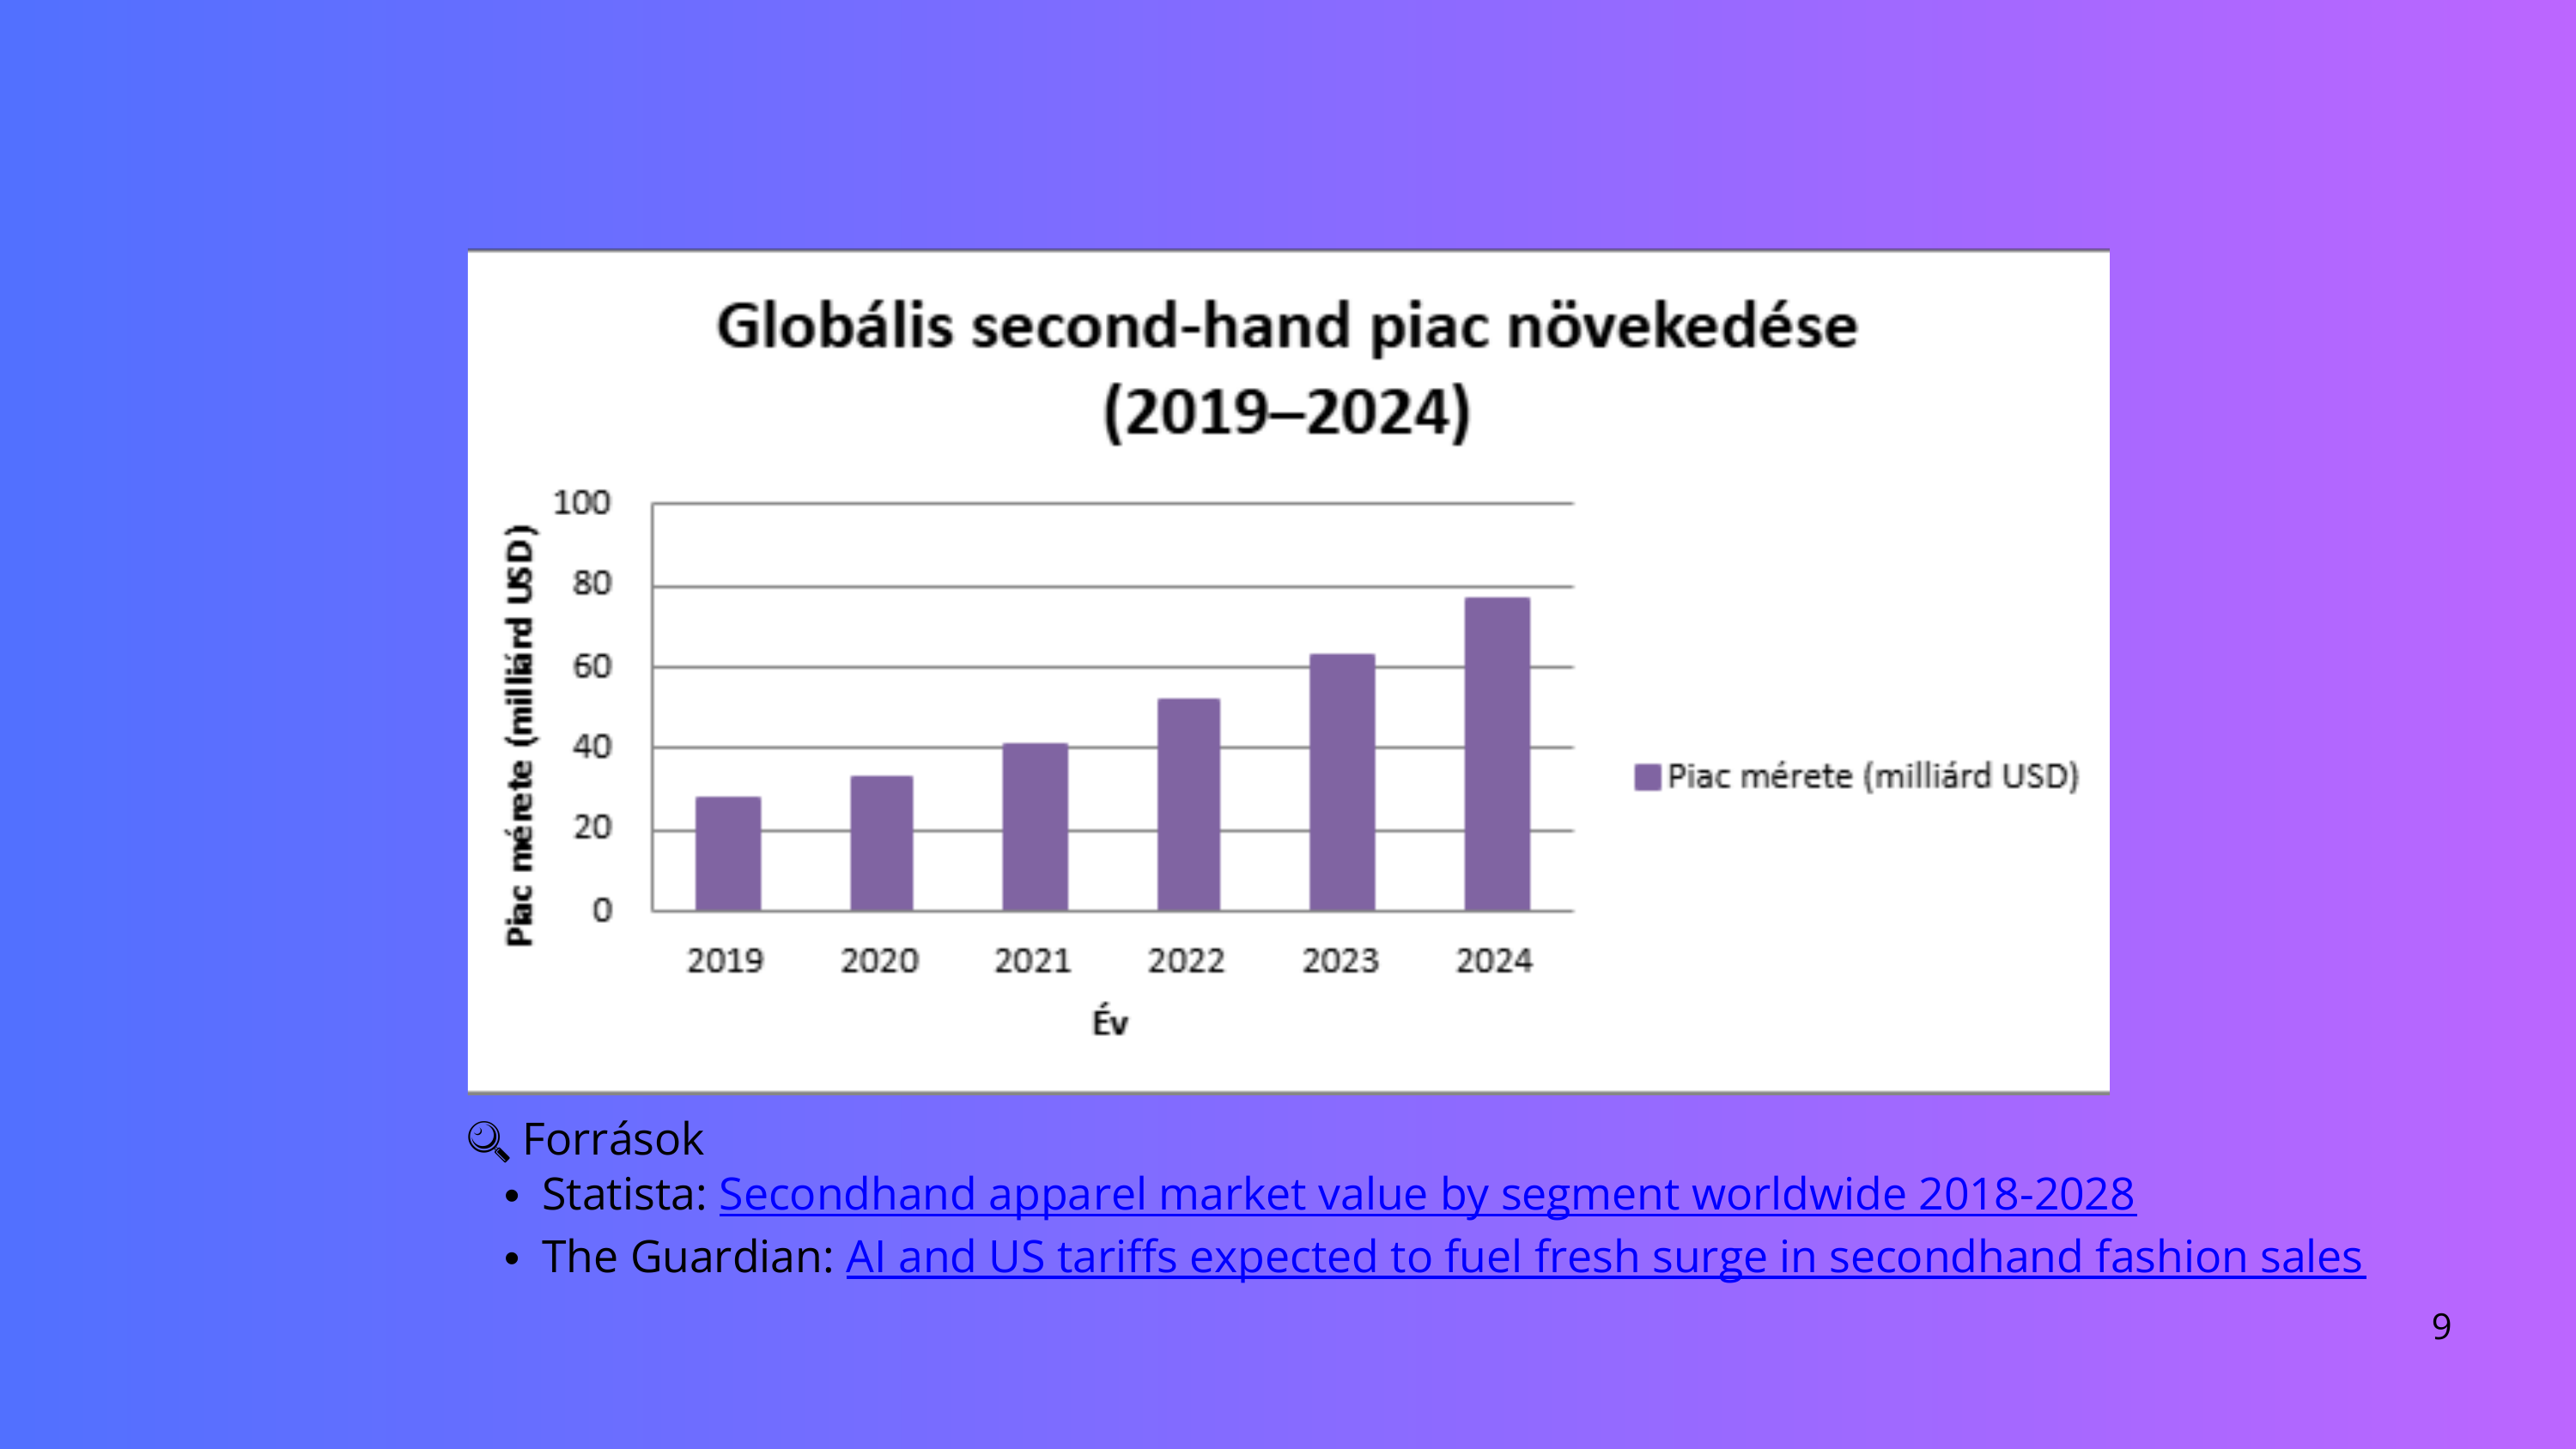

🔍 Források
Statista: Secondhand apparel market value by segment worldwide 2018-2028
The Guardian: AI and US tariffs expected to fuel fresh surge in secondhand fashion sales

9